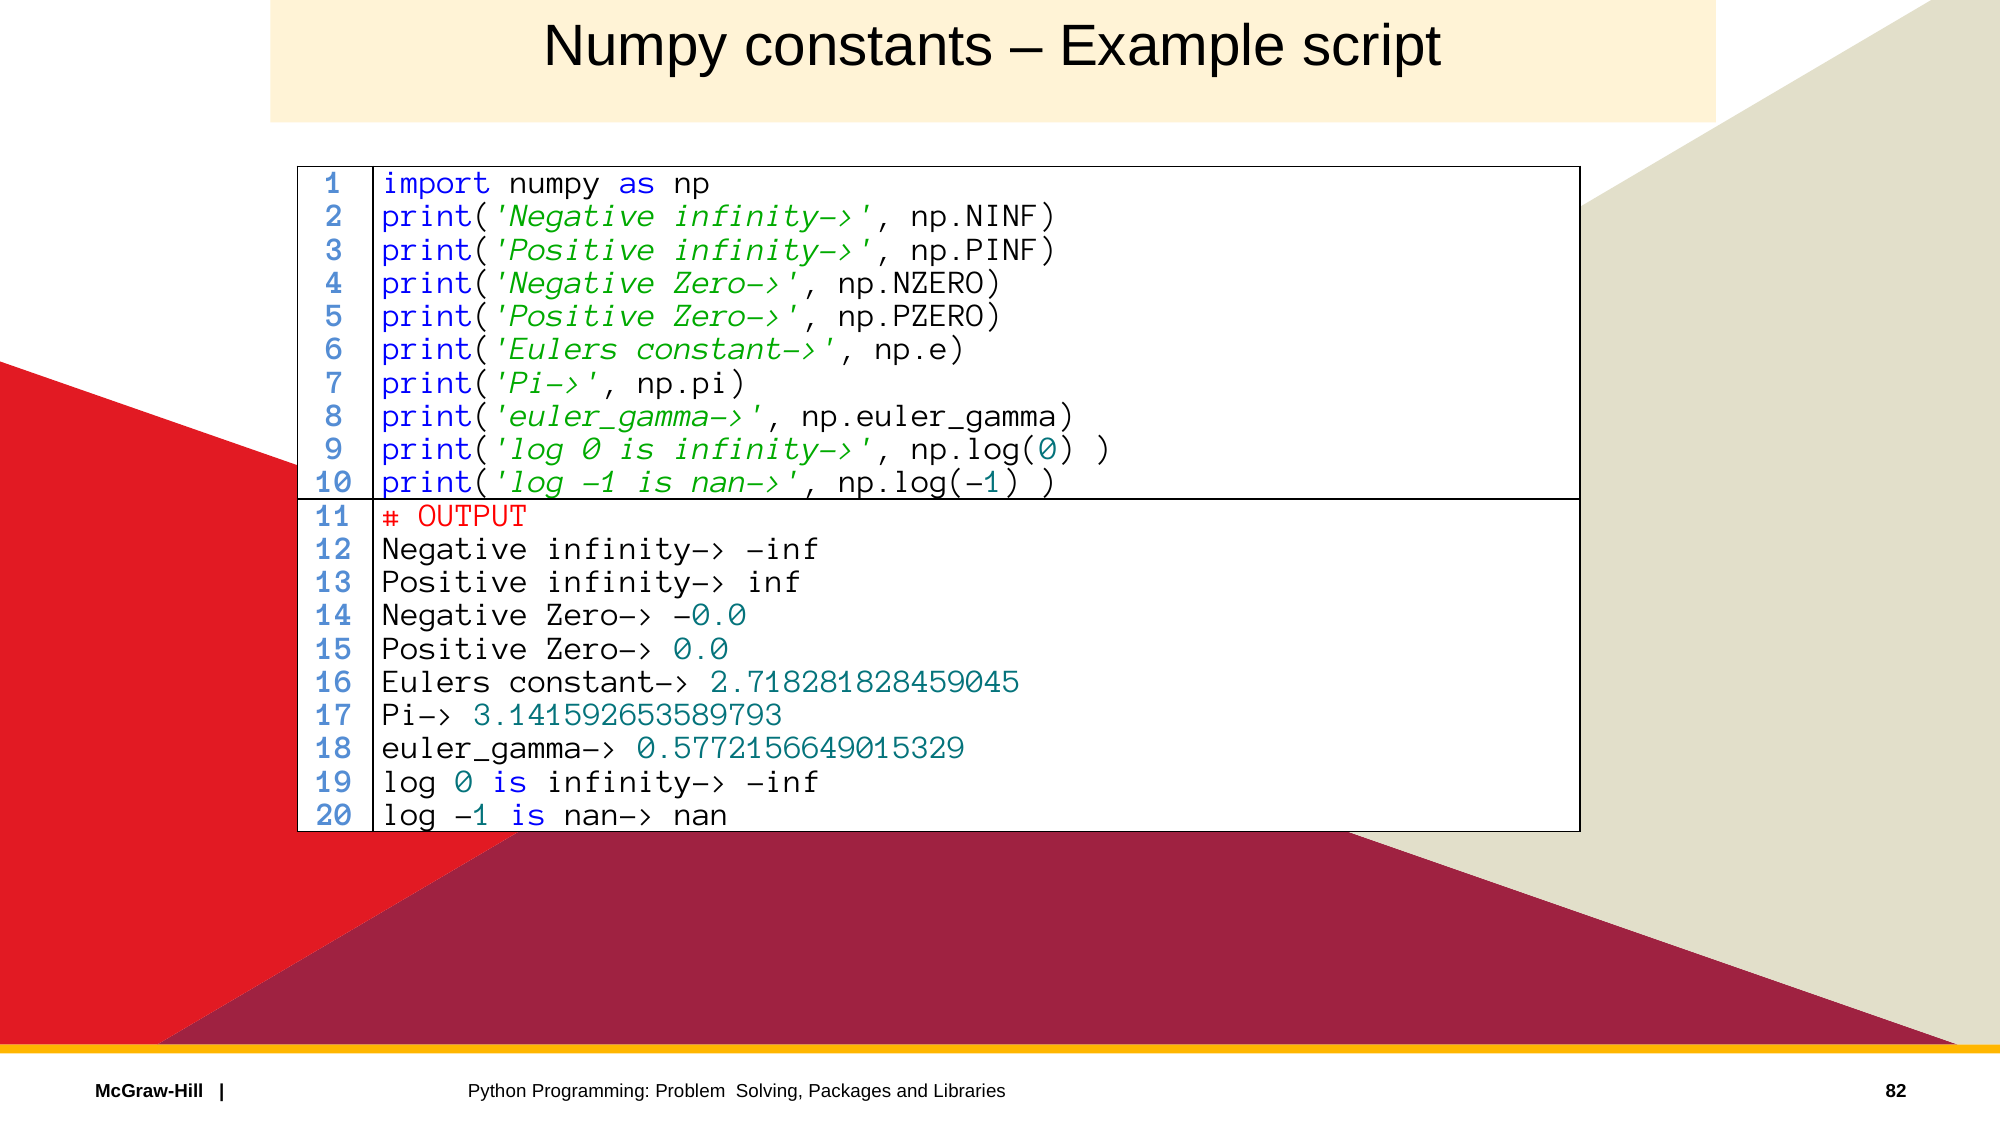

# Numpy constants – Example script
| 1 2 3 4 5 6 7 8 9 10 | import numpy as np print('Negative infinity->', np.NINF) print('Positive infinity->', np.PINF) print('Negative Zero->', np.NZERO) print('Positive Zero->', np.PZERO) print('Eulers constant->', np.e) print('Pi->', np.pi) print('euler\_gamma->', np.euler\_gamma) print('log 0 is infinity->', np.log(0) ) print('log -1 is nan->', np.log(-1) ) |
| --- | --- |
| 11 12 13 14 15 16 17 18 19 20 | # OUTPUT Negative infinity-> -inf Positive infinity-> inf Negative Zero-> -0.0 Positive Zero-> 0.0 Eulers constant-> 2.718281828459045 Pi-> 3.141592653589793 euler\_gamma-> 0.5772156649015329 log 0 is infinity-> -inf log -1 is nan-> nan |
82
Python Programming: Problem  Solving, Packages and Libraries